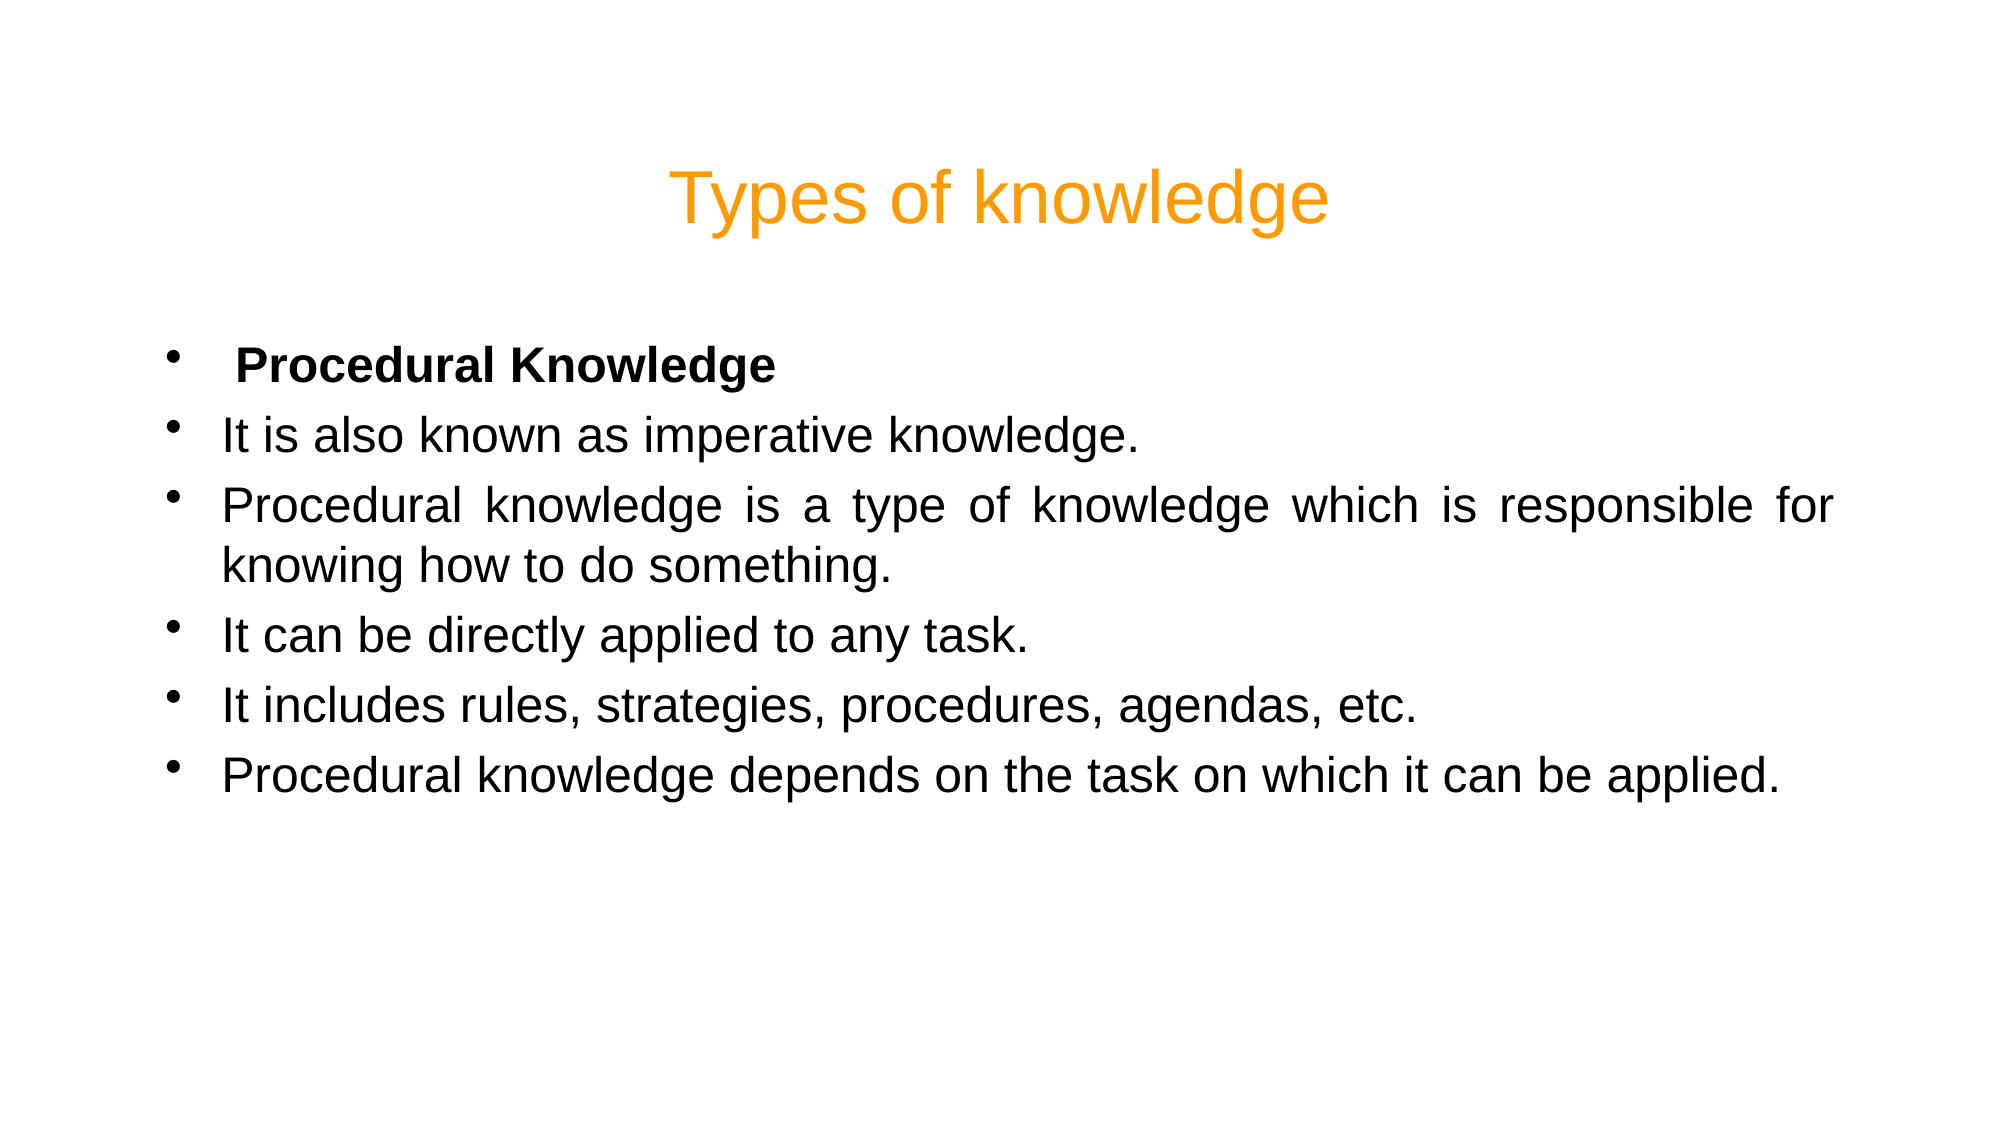

# Types of knowledge
 Procedural Knowledge
It is also known as imperative knowledge.
Procedural knowledge is a type of knowledge which is responsible for knowing how to do something.
It can be directly applied to any task.
It includes rules, strategies, procedures, agendas, etc.
Procedural knowledge depends on the task on which it can be applied.